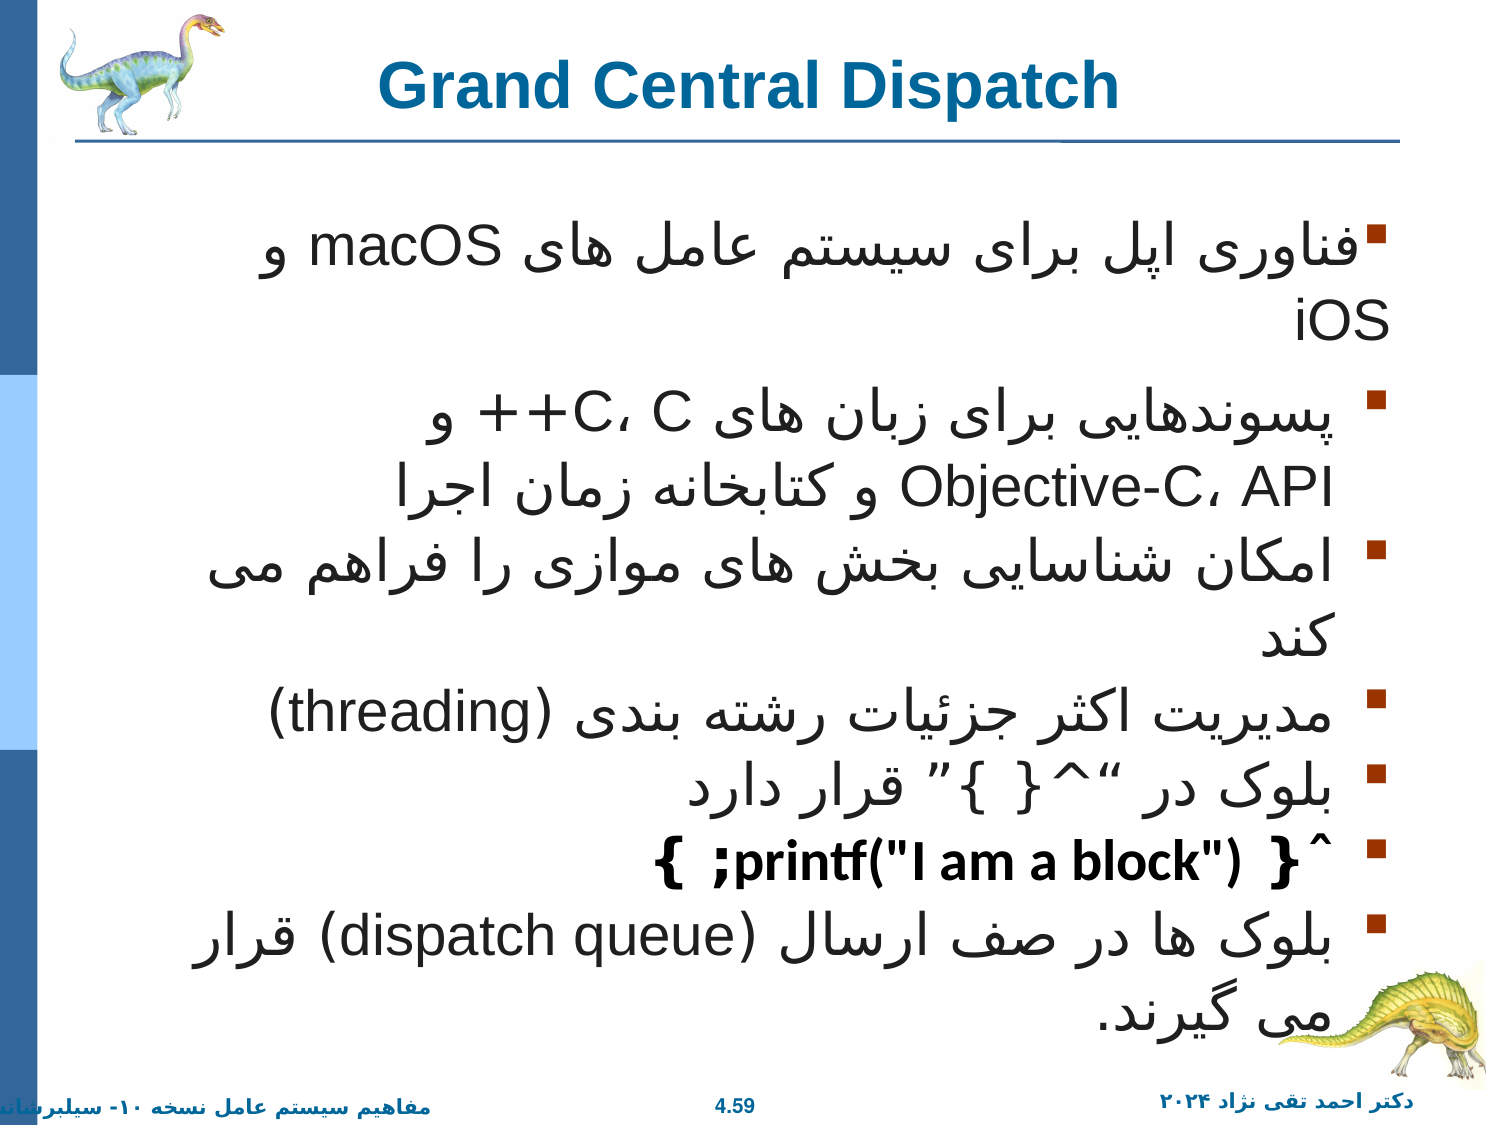

# Grand Central Dispatch
فناوری اپل برای سیستم عامل های macOS و iOS
پسوندهایی برای زبان های C، C++ و Objective-C، API و کتابخانه زمان اجرا
امکان شناسایی بخش های موازی را فراهم می کند
مدیریت اکثر جزئیات رشته بندی (threading)
بلوک در “^{ }” قرار دارد
ˆ{ printf("I am a block"); }
بلوک ها در صف ارسال (dispatch queue) قرار می گیرند.